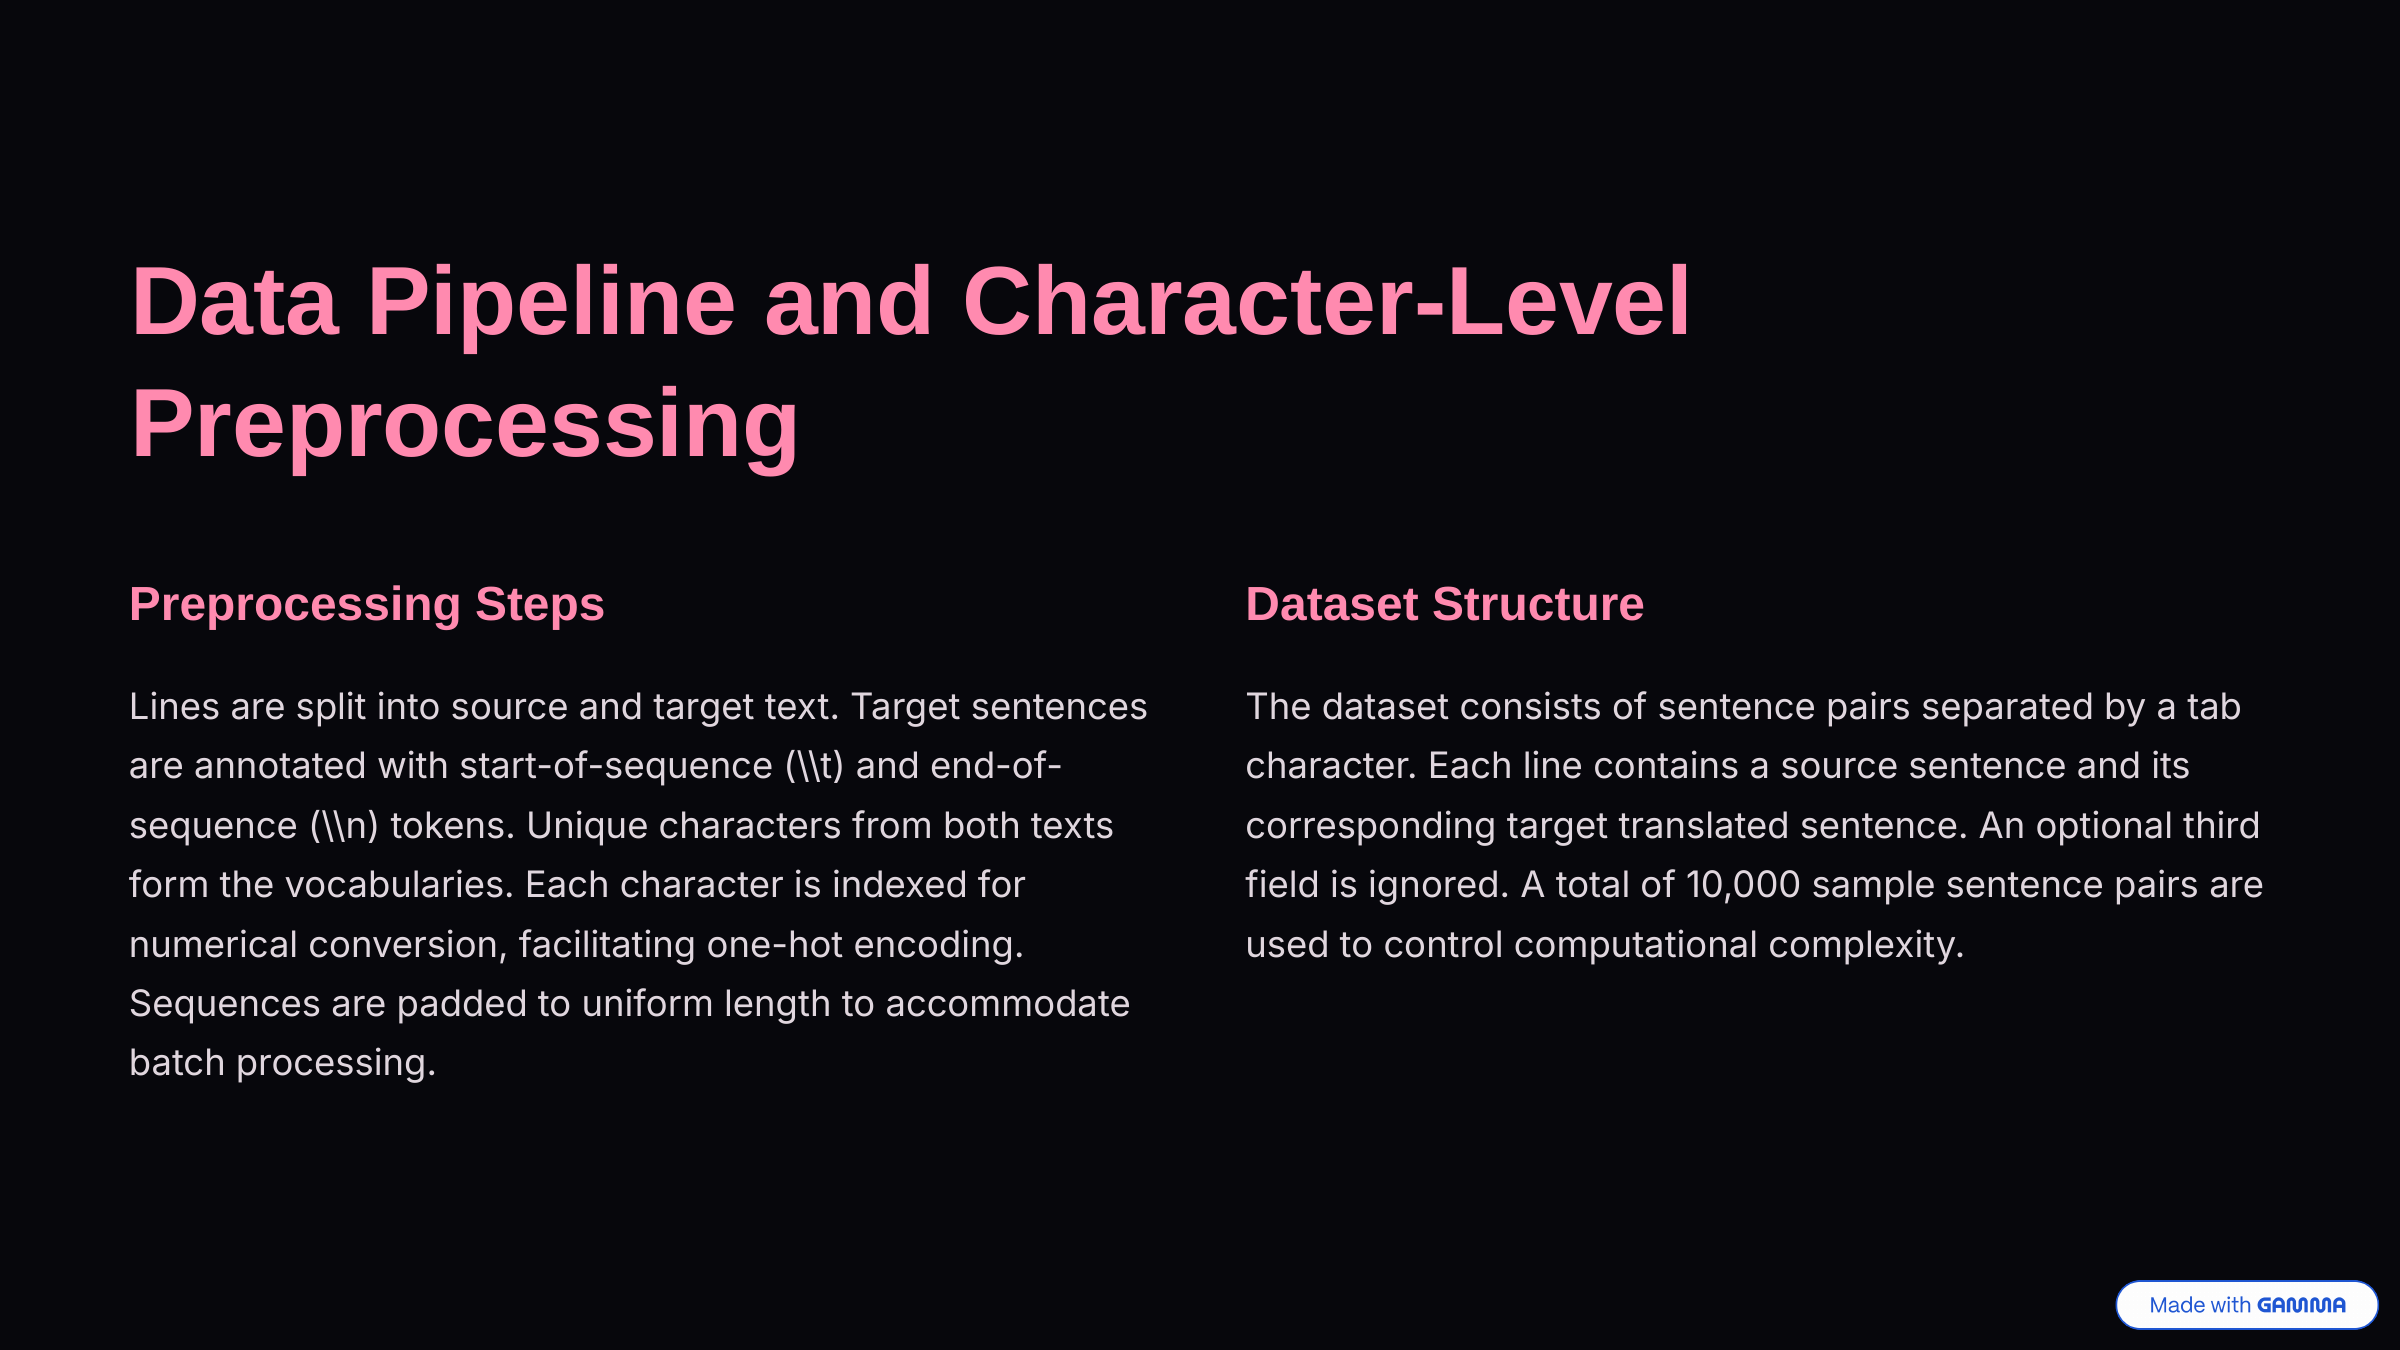

Data Pipeline and Character-Level Preprocessing
Preprocessing Steps
Dataset Structure
Lines are split into source and target text. Target sentences are annotated with start-of-sequence (\\t) and end-of-sequence (\\n) tokens. Unique characters from both texts form the vocabularies. Each character is indexed for numerical conversion, facilitating one-hot encoding. Sequences are padded to uniform length to accommodate batch processing.
The dataset consists of sentence pairs separated by a tab character. Each line contains a source sentence and its corresponding target translated sentence. An optional third field is ignored. A total of 10,000 sample sentence pairs are used to control computational complexity.